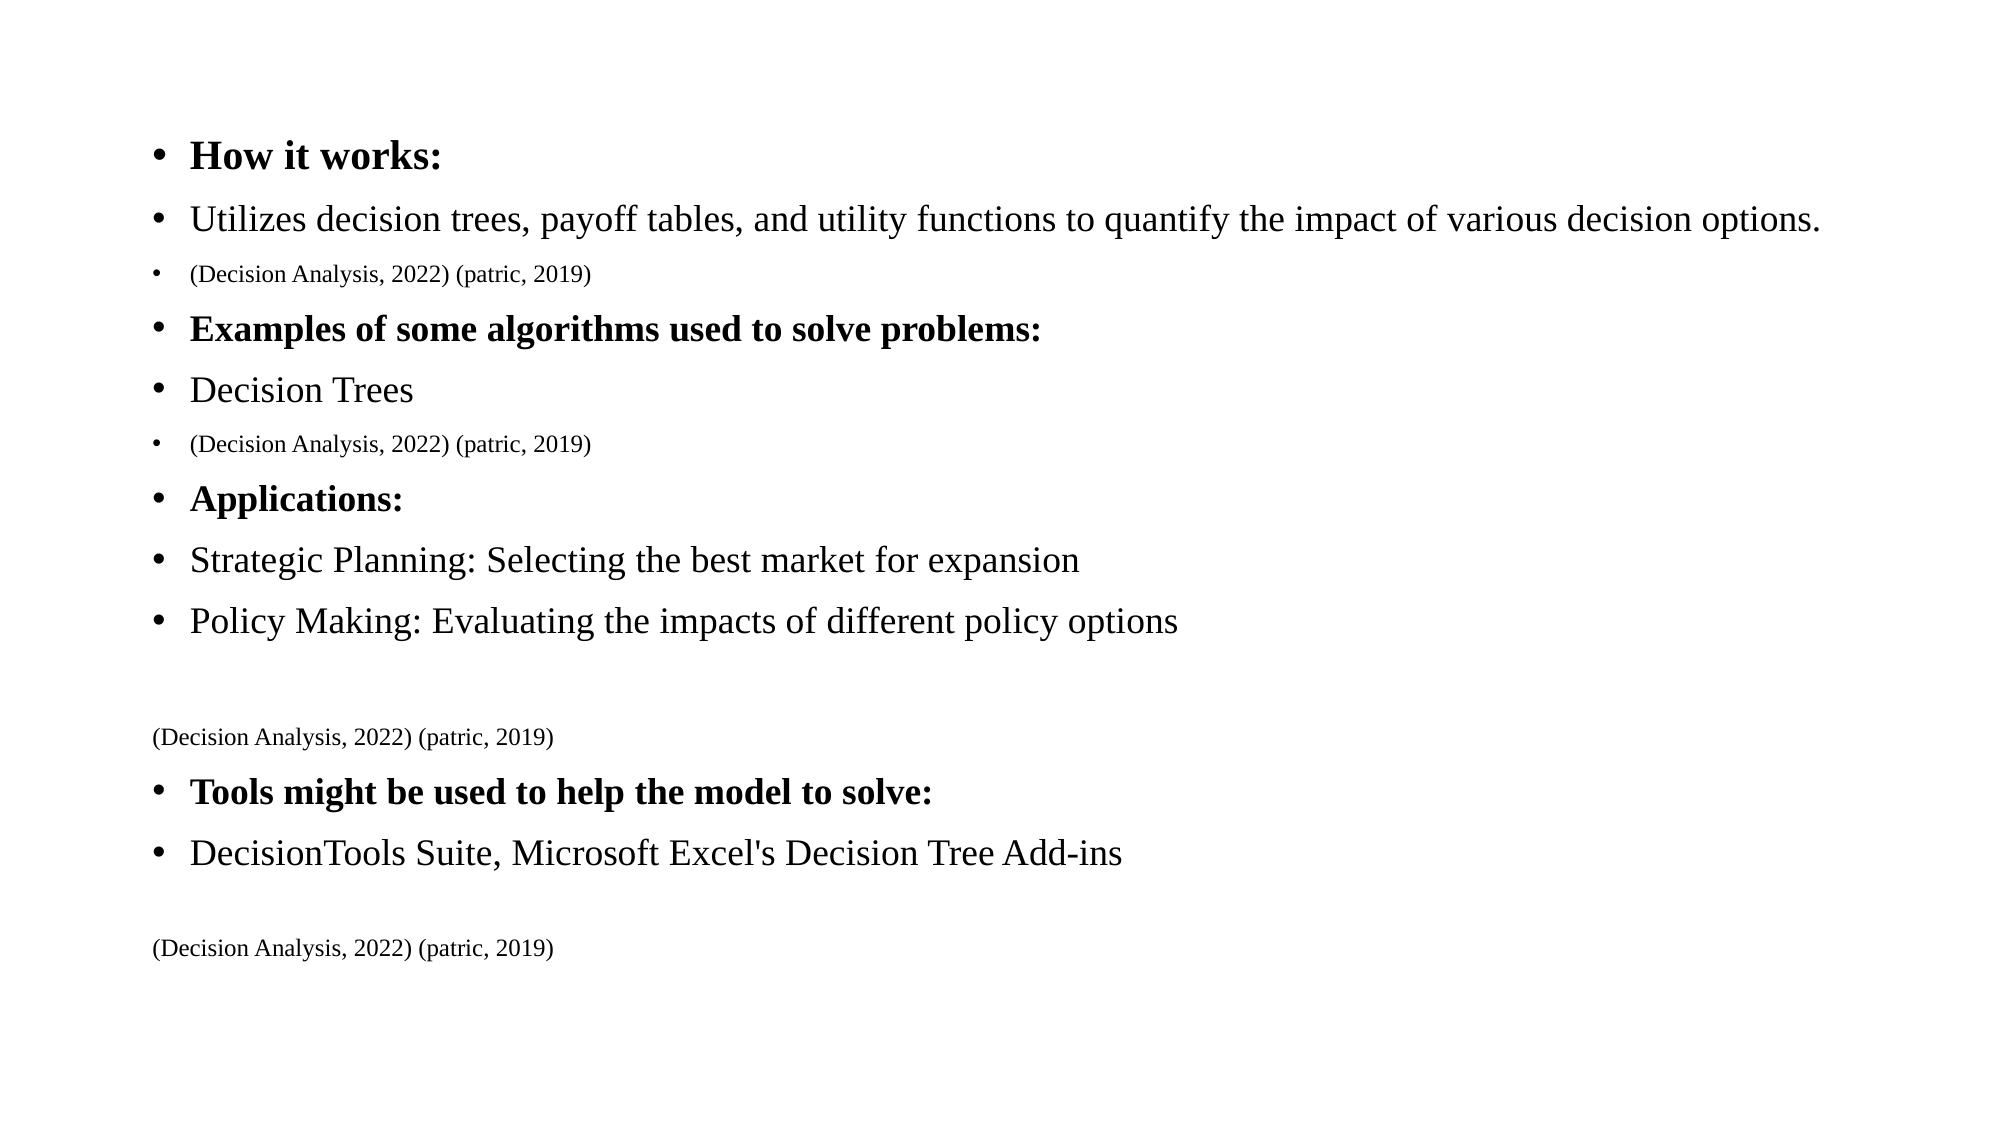

How it works:
Utilizes decision trees, payoff tables, and utility functions to quantify the impact of various decision options.
(Decision Analysis, 2022) (patric, 2019)
Examples of some algorithms used to solve problems:
Decision Trees
(Decision Analysis, 2022) (patric, 2019)
Applications:
Strategic Planning: Selecting the best market for expansion
Policy Making: Evaluating the impacts of different policy options

(Decision Analysis, 2022) (patric, 2019)
Tools might be used to help the model to solve:
DecisionTools Suite, Microsoft Excel's Decision Tree Add-ins
(Decision Analysis, 2022) (patric, 2019)